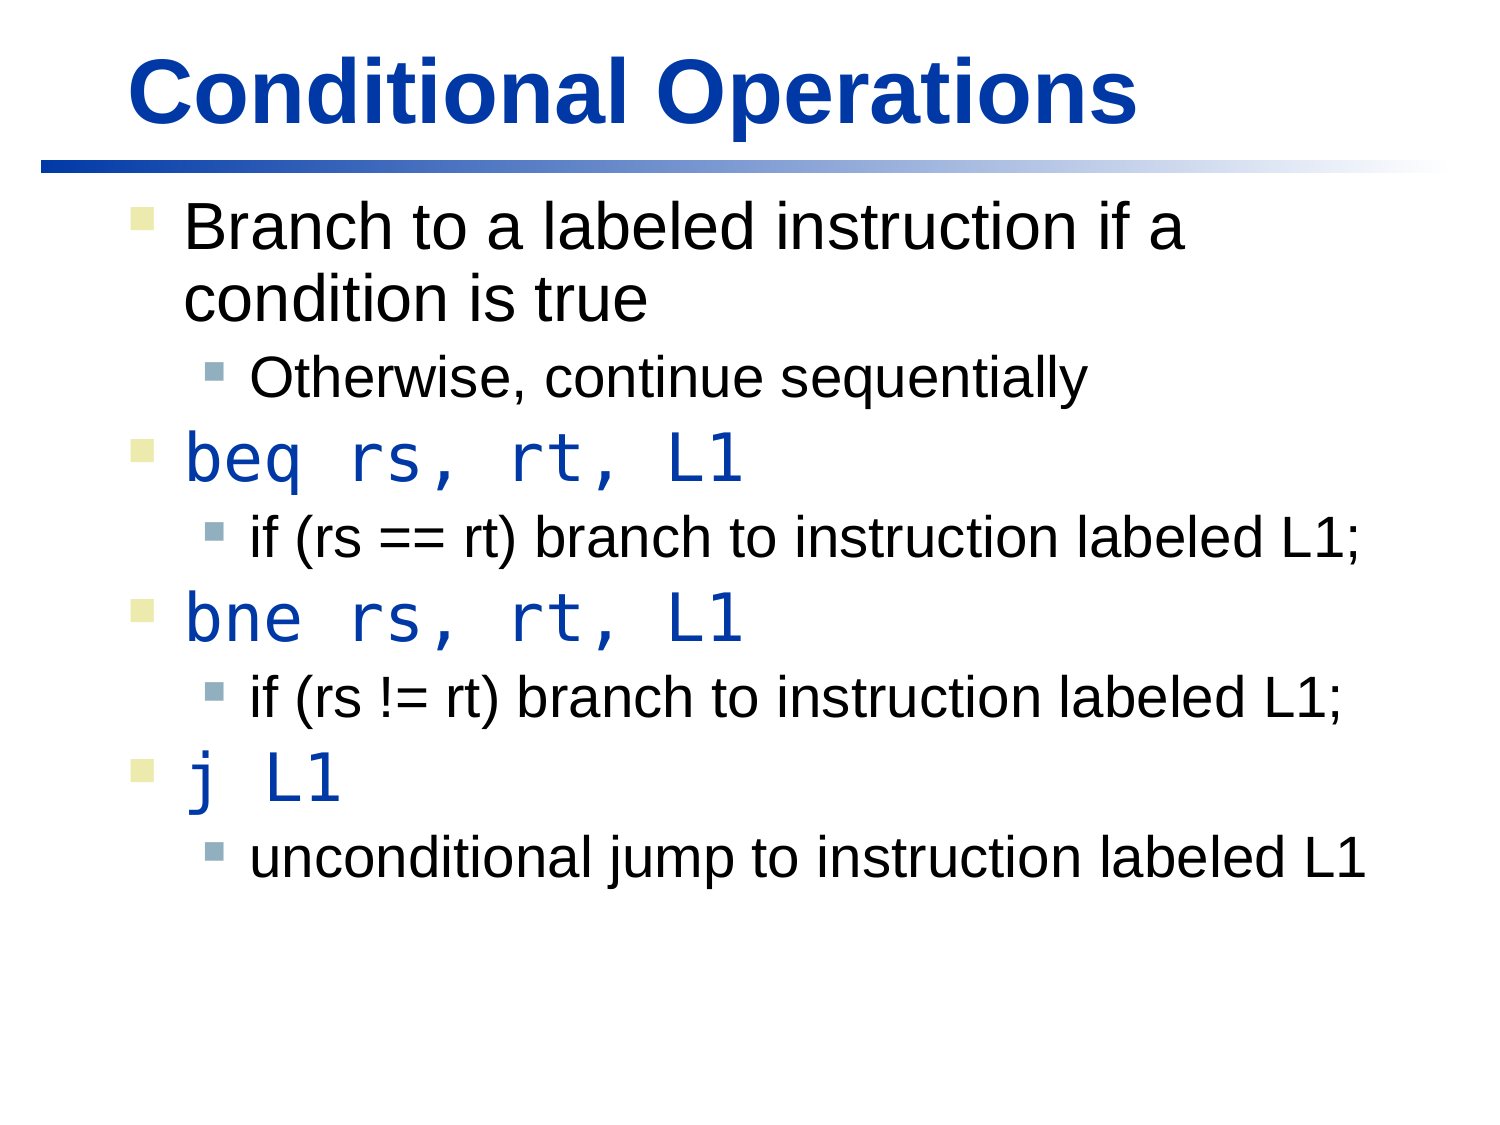

# Conditional Operations
Branch to a labeled instruction if a condition is true
Otherwise, continue sequentially
beq rs, rt, L1
if (rs == rt) branch to instruction labeled L1;
bne rs, rt, L1
if (rs != rt) branch to instruction labeled L1;
j L1
unconditional jump to instruction labeled L1